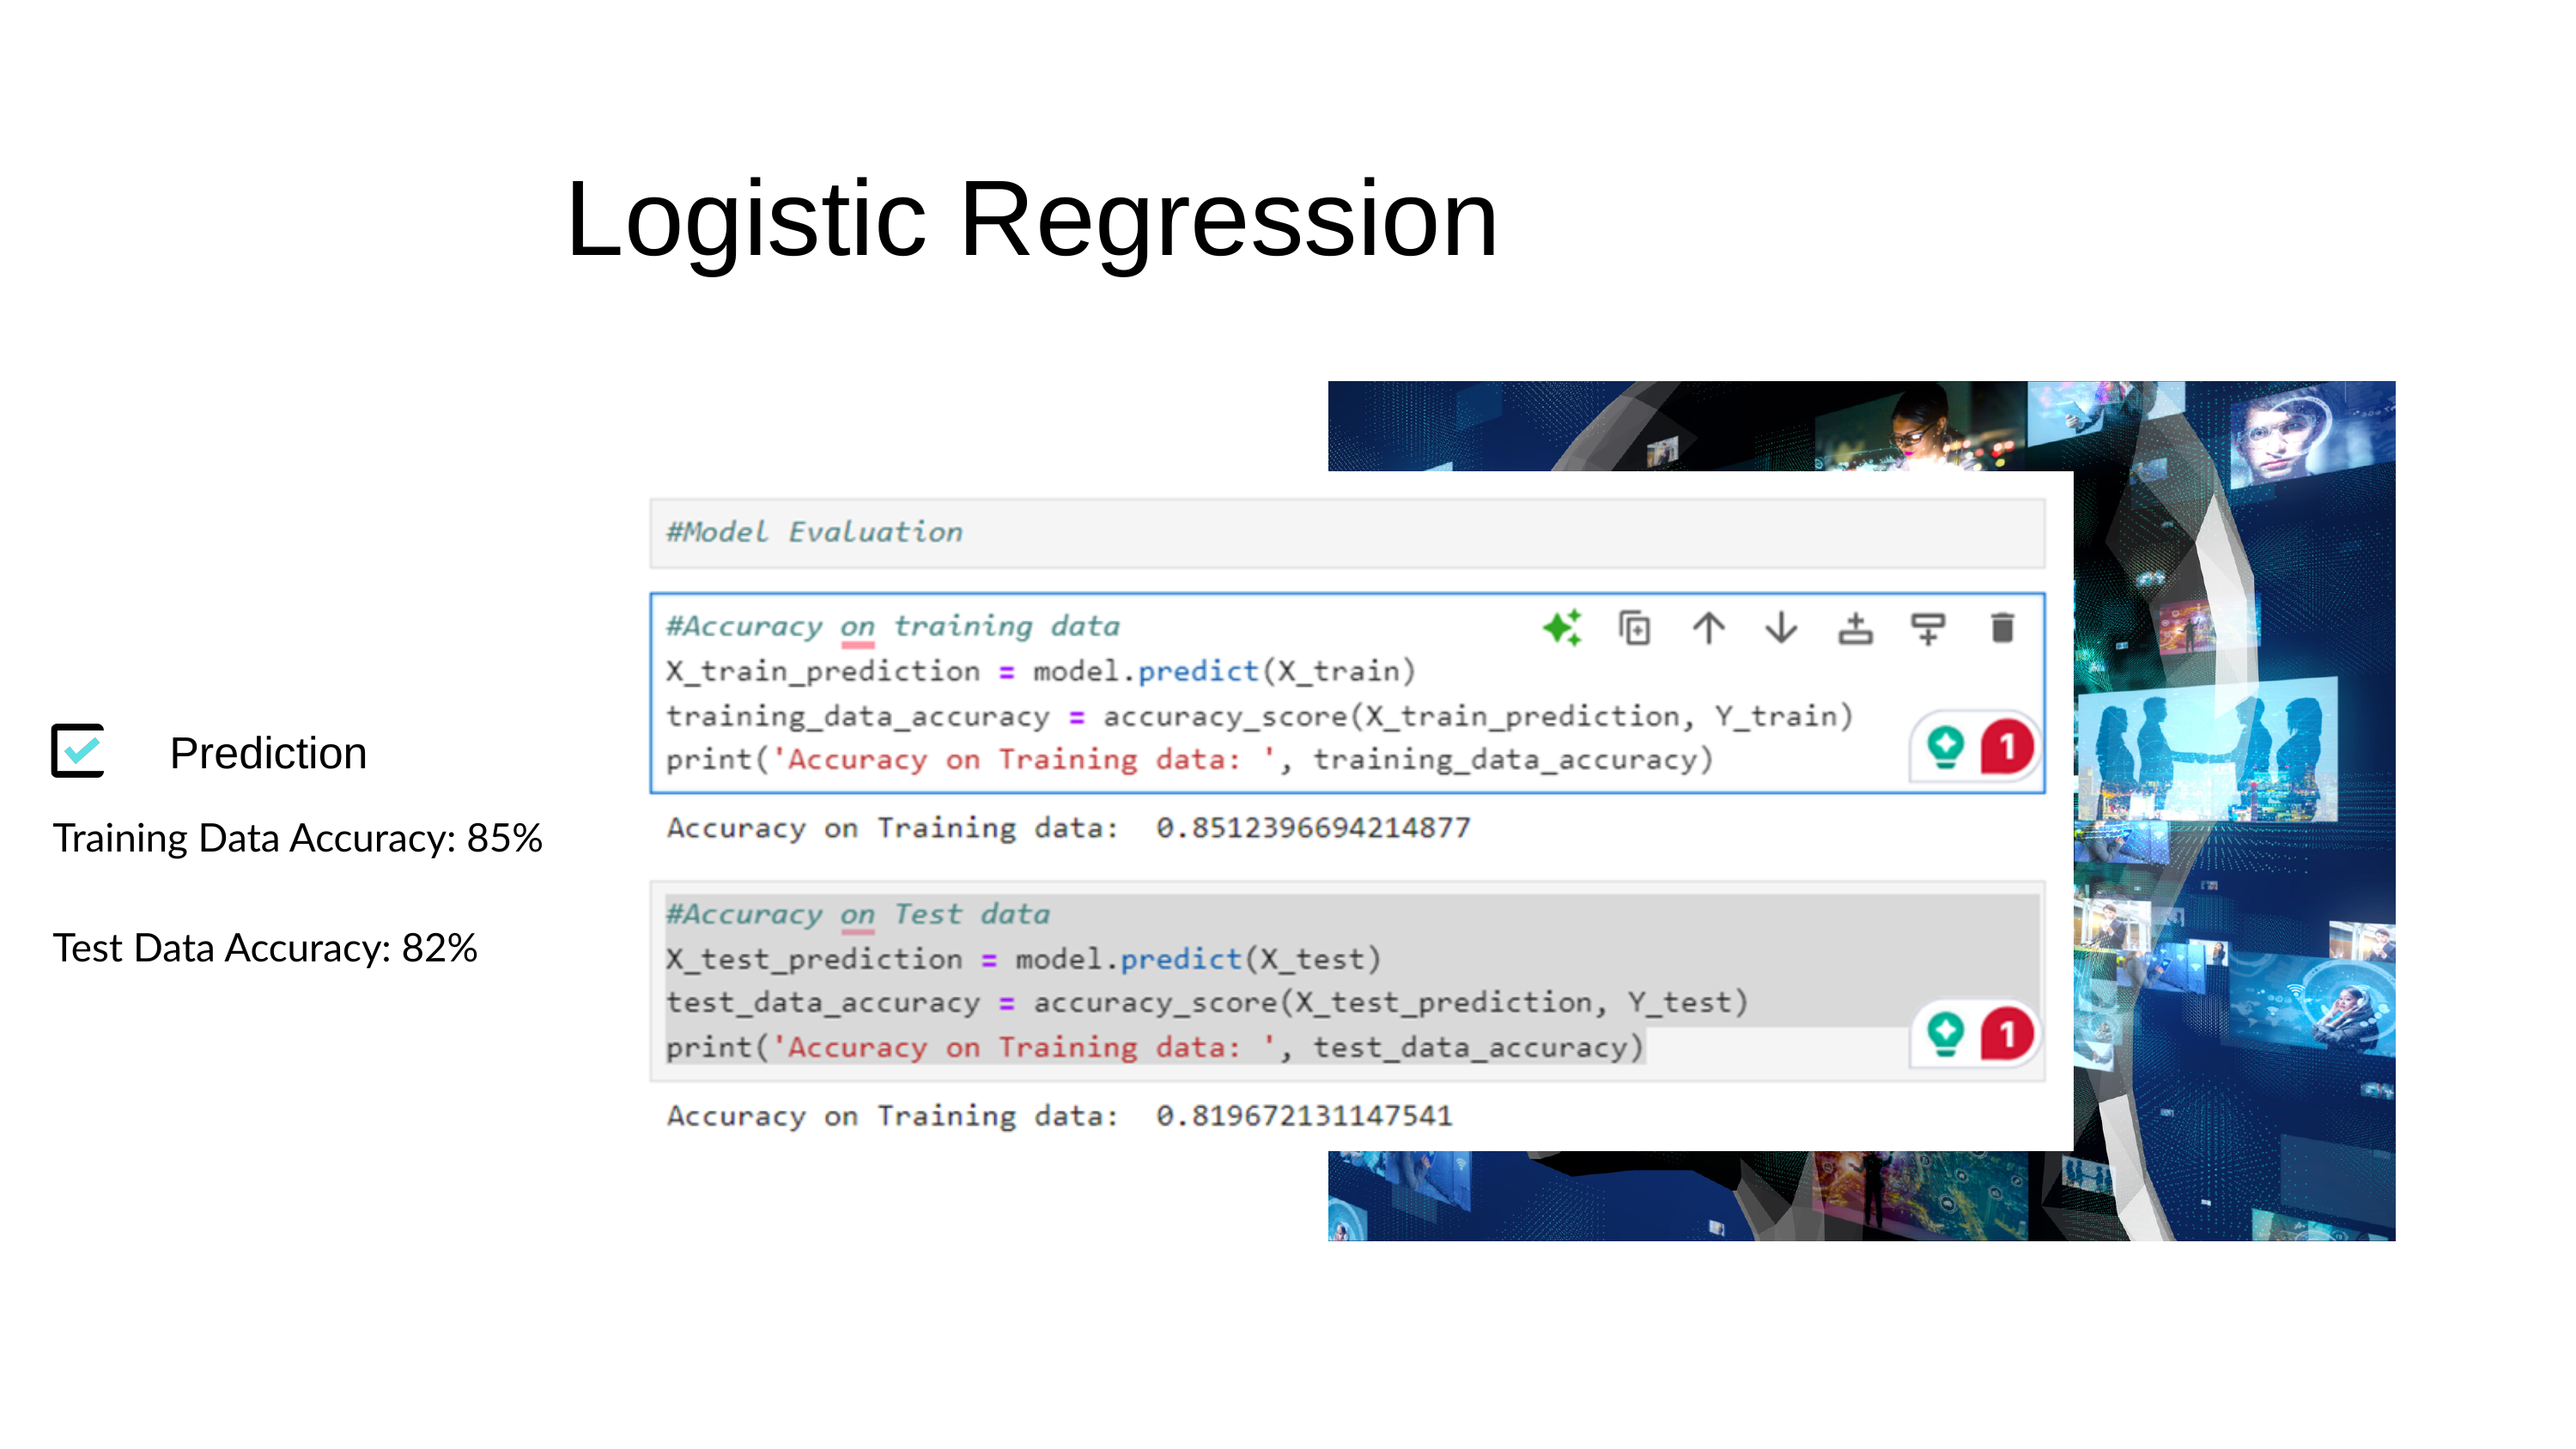

Logistic Regression

Prediction

Training Data Accuracy: 85%

Test Data Accuracy: 82%